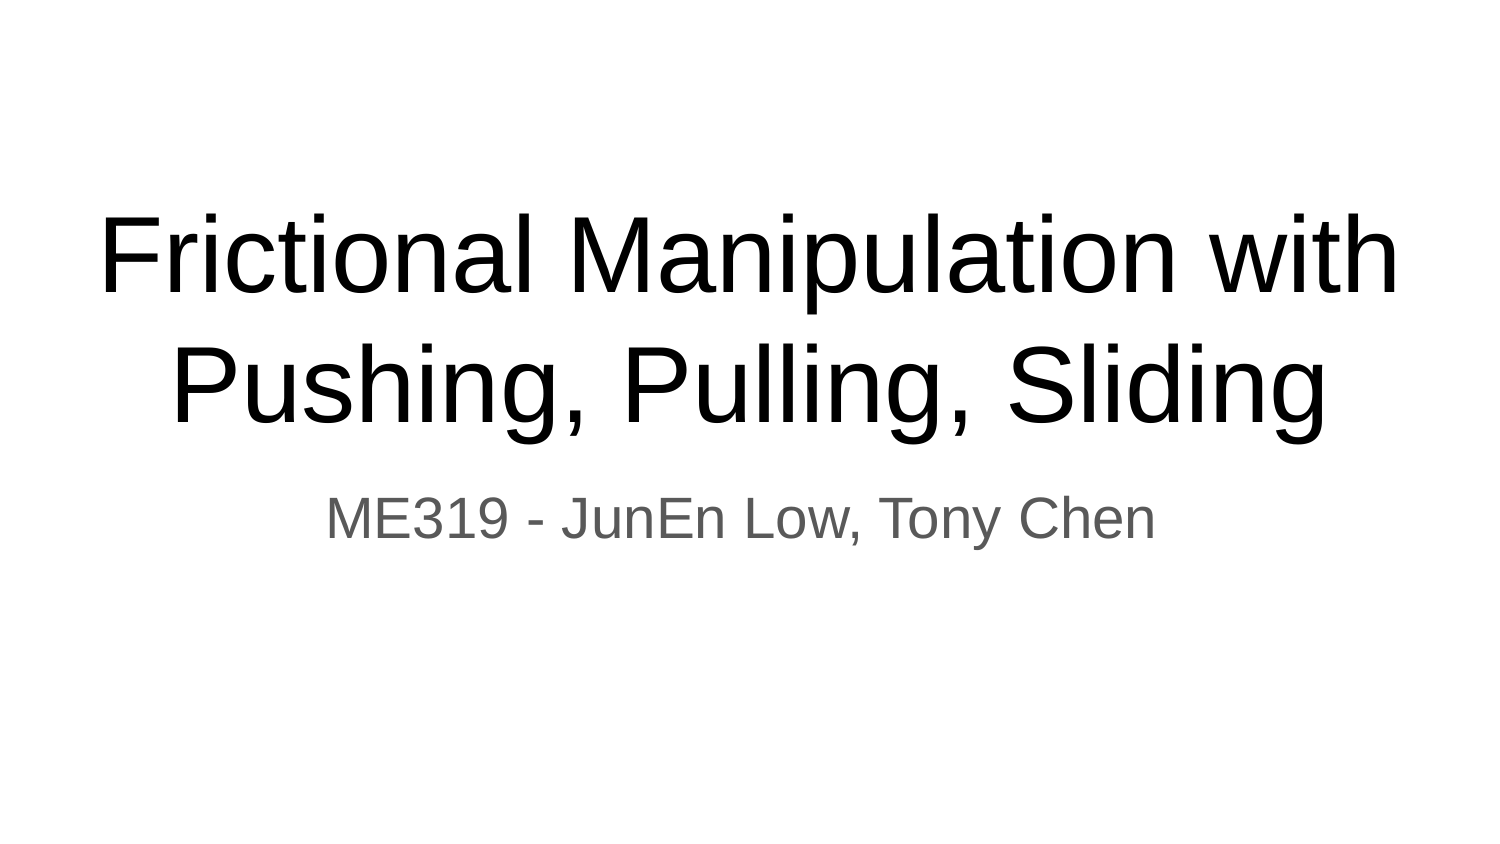

# Frictional Manipulation with Pushing, Pulling, Sliding
ME319 - JunEn Low, Tony Chen